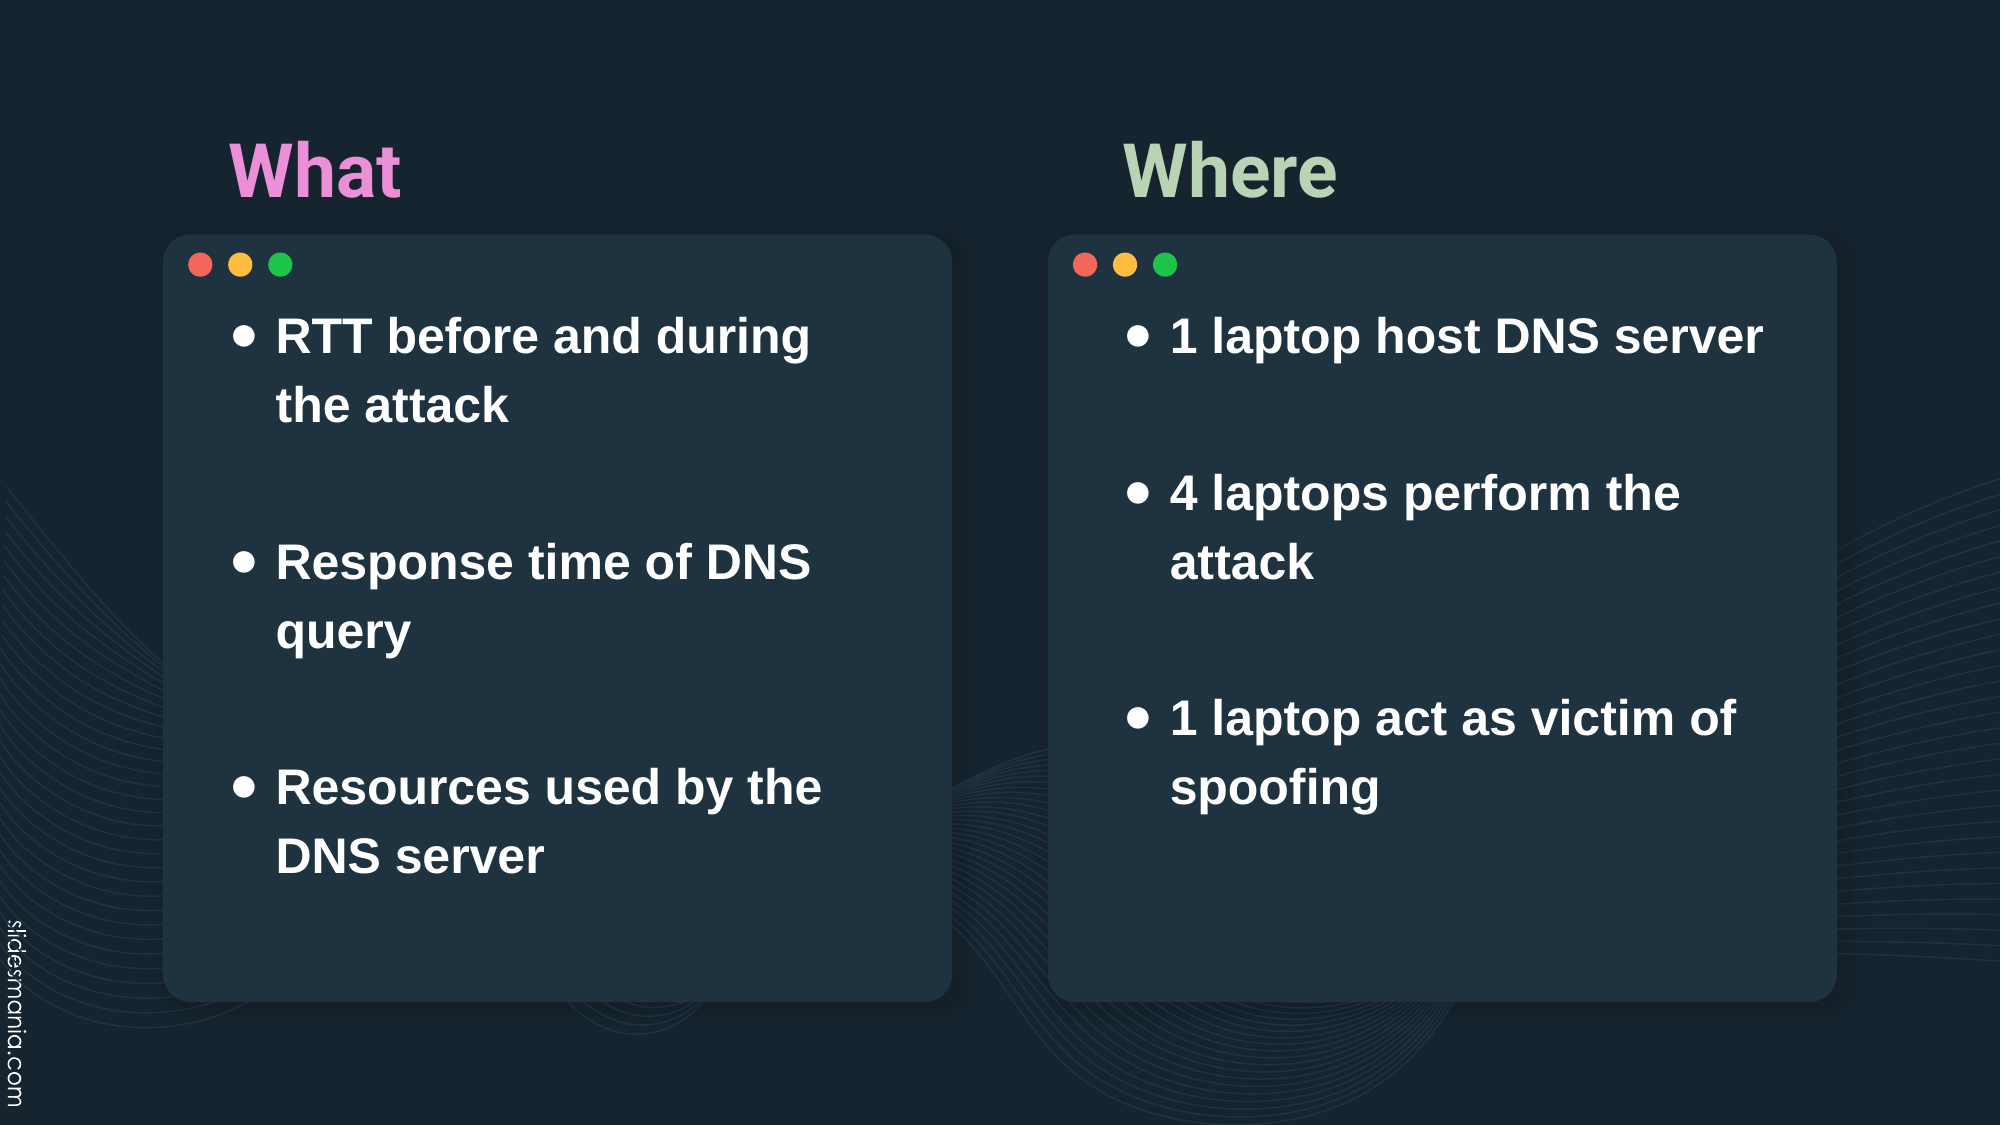

# What
Where
1 laptop host DNS server
4 laptops perform the attack
1 laptop act as victim of spoofing
RTT before and during the attack
Response time of DNS query
Resources used by the DNS server